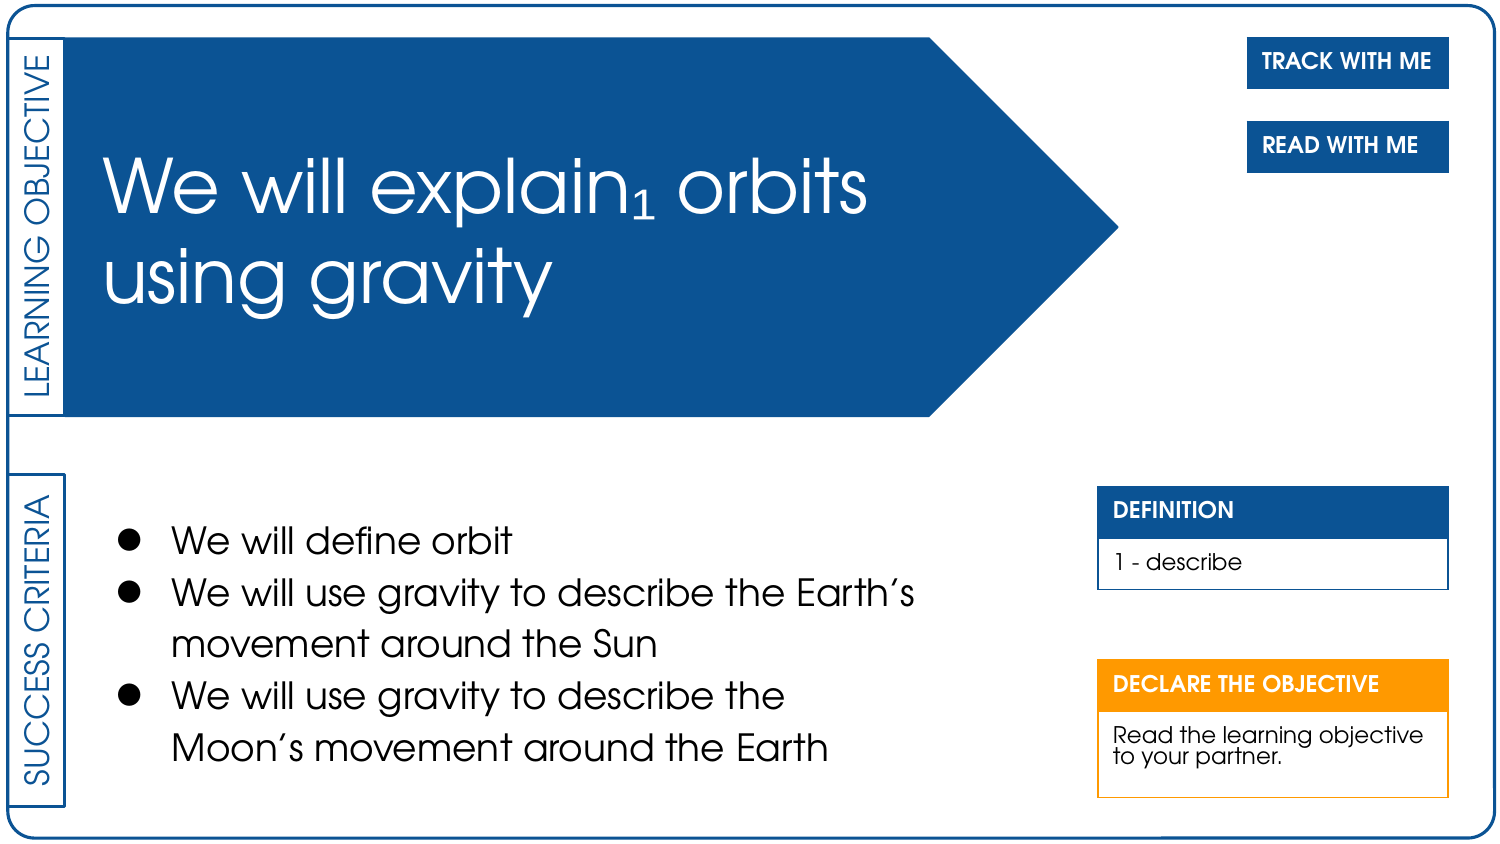

| TRACK WITH ME |
| --- |
# We will explain₁ orbits using gravity
| READ WITH ME |
| --- |
We will define orbit
We will use gravity to describe the Earth’s movement around the Sun
We will use gravity to describe the Moon’s movement around the Earth
| DEFINITION |
| --- |
| 1 - describe |
| DECLARE THE OBJECTIVE |
| --- |
| Read the learning objective to your partner. |